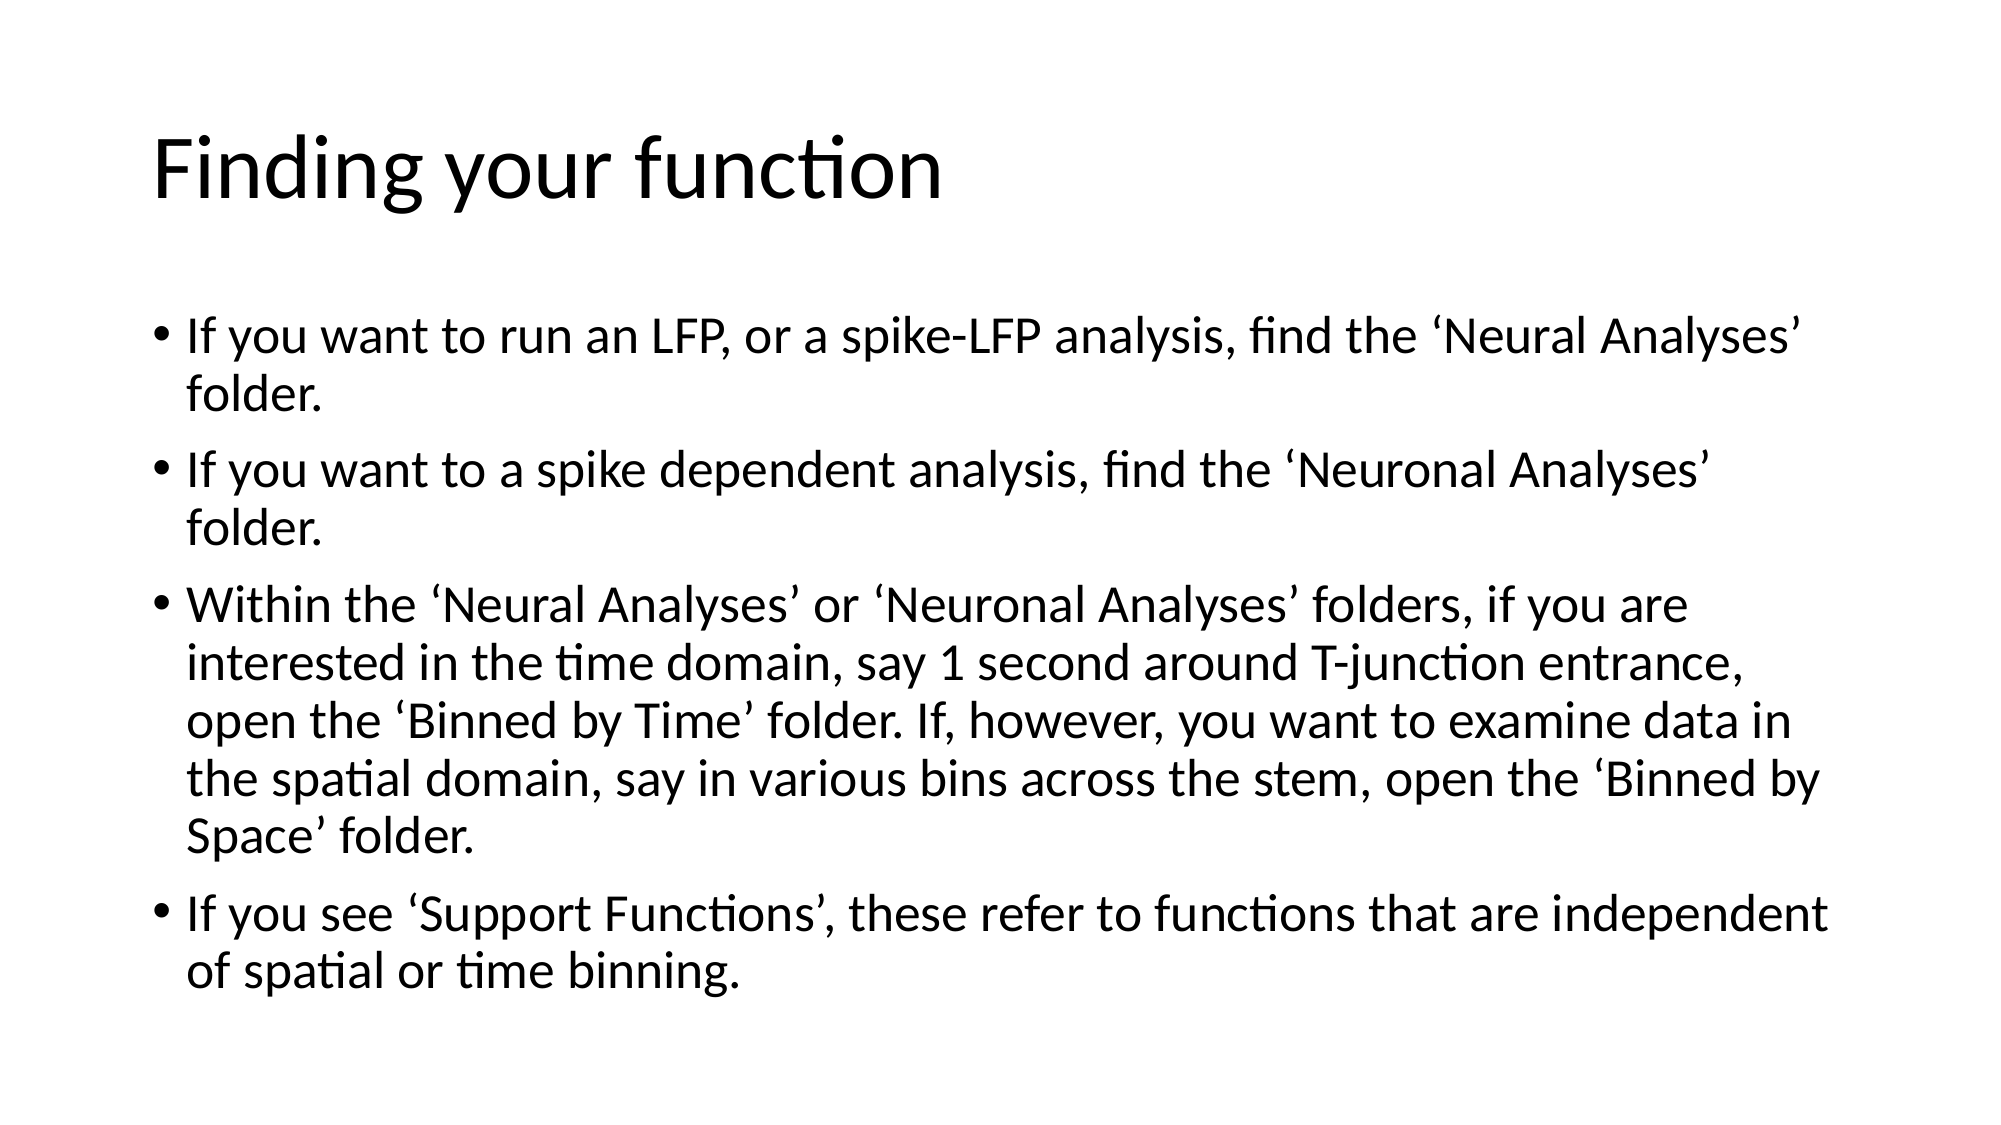

# Finding your function
If you want to run an LFP, or a spike-LFP analysis, find the ‘Neural Analyses’ folder.
If you want to a spike dependent analysis, find the ‘Neuronal Analyses’ folder.
Within the ‘Neural Analyses’ or ‘Neuronal Analyses’ folders, if you are interested in the time domain, say 1 second around T-junction entrance, open the ‘Binned by Time’ folder. If, however, you want to examine data in the spatial domain, say in various bins across the stem, open the ‘Binned by Space’ folder.
If you see ‘Support Functions’, these refer to functions that are independent of spatial or time binning.